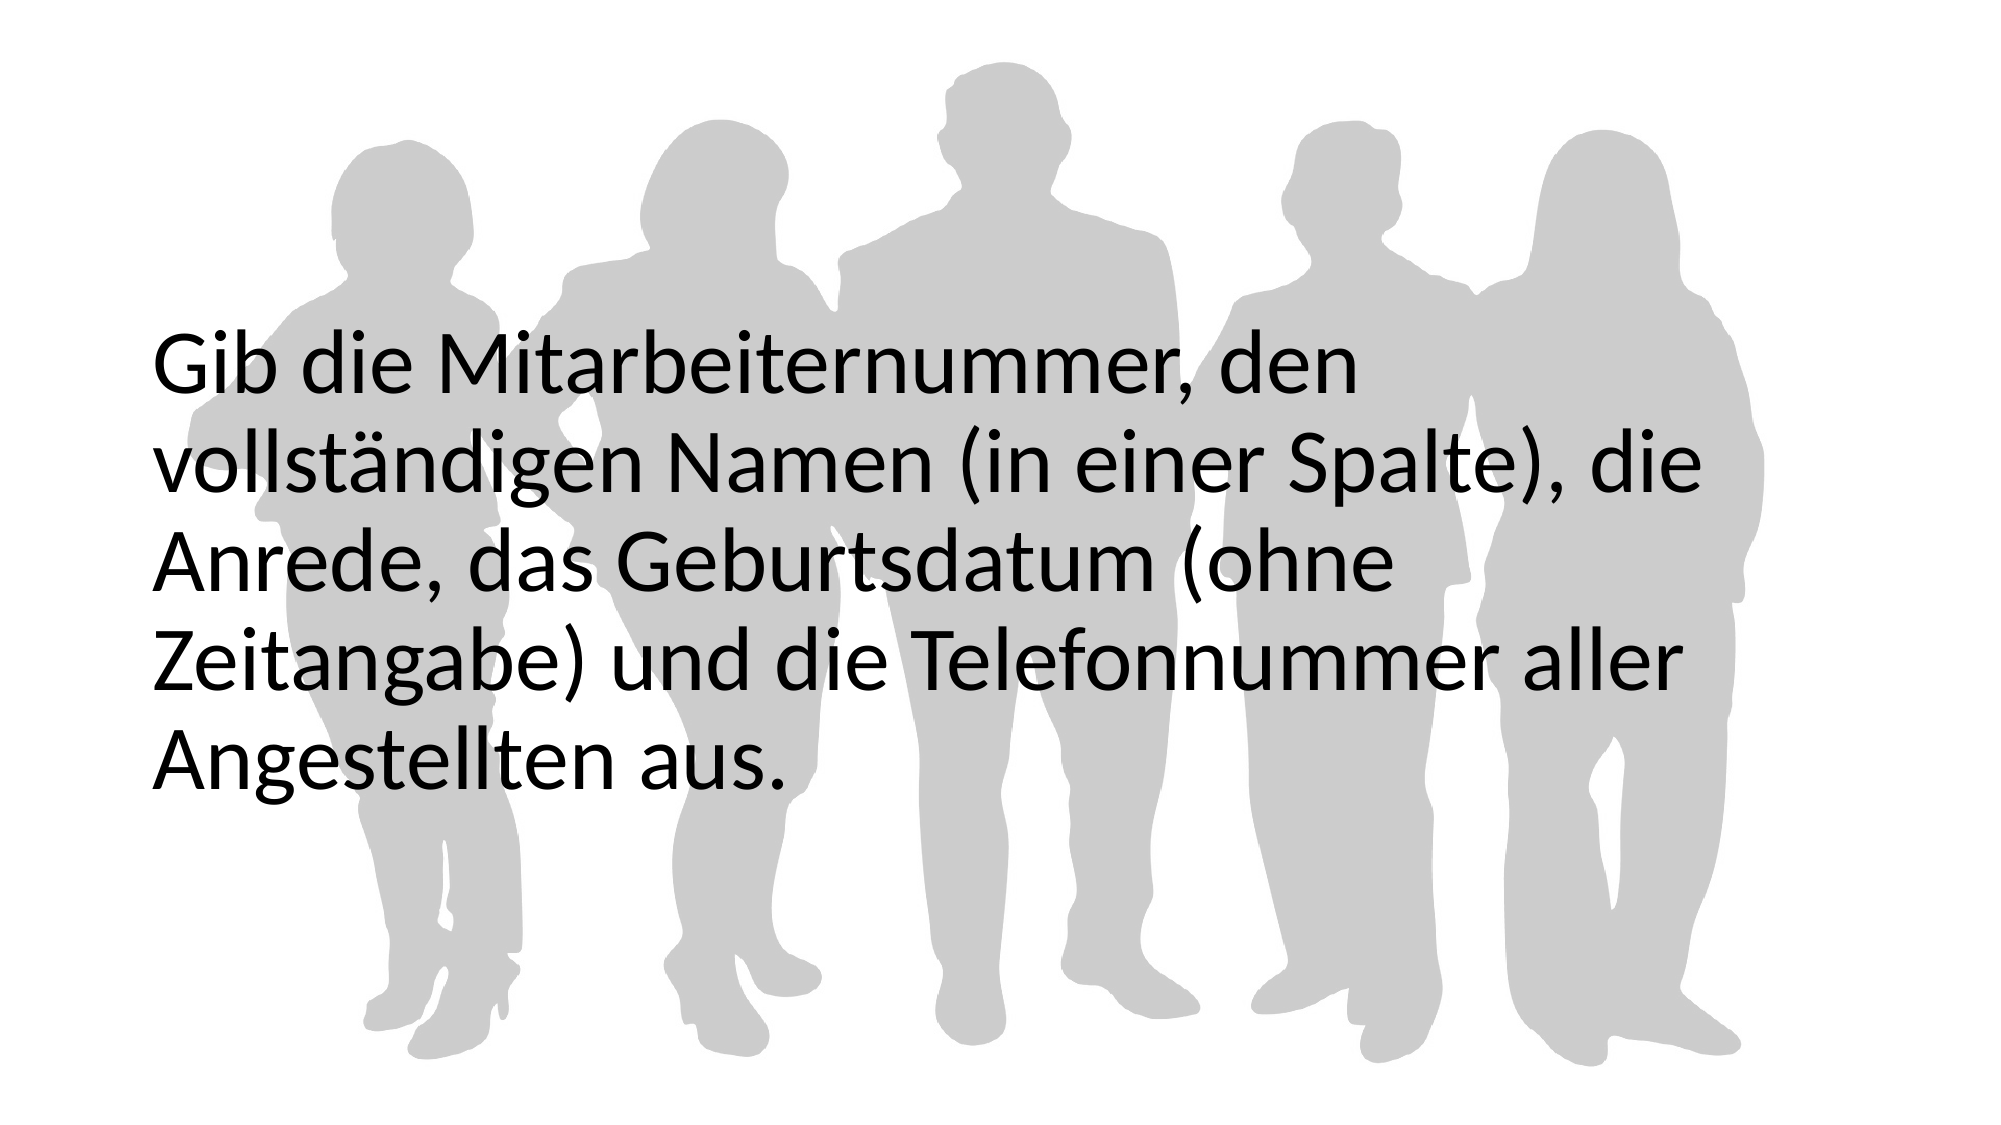

Gib die Mitarbeiternummer, den vollständigen Namen (in einer Spalte), die Anrede, das Geburtsdatum (ohne Zeitangabe) und die Telefonnummer aller Angestellten aus.